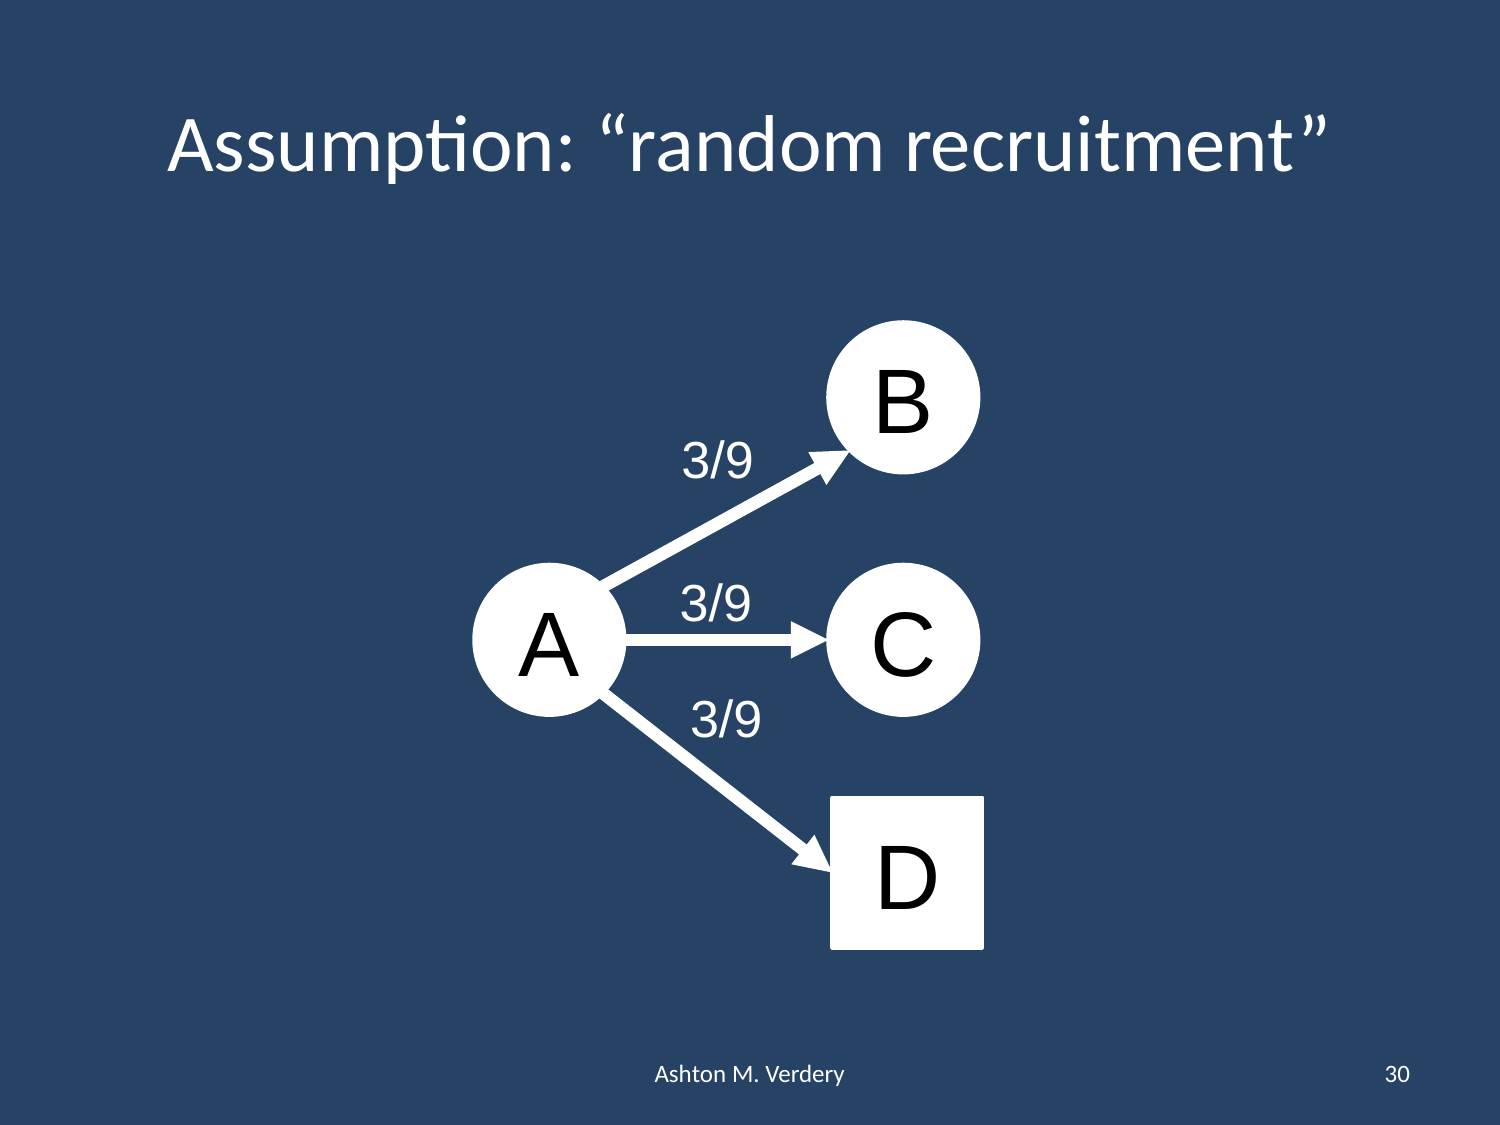

# Assumption: “random recruitment”
B
3/9
3/9
A
C
3/9
D
Ashton M. Verdery
30